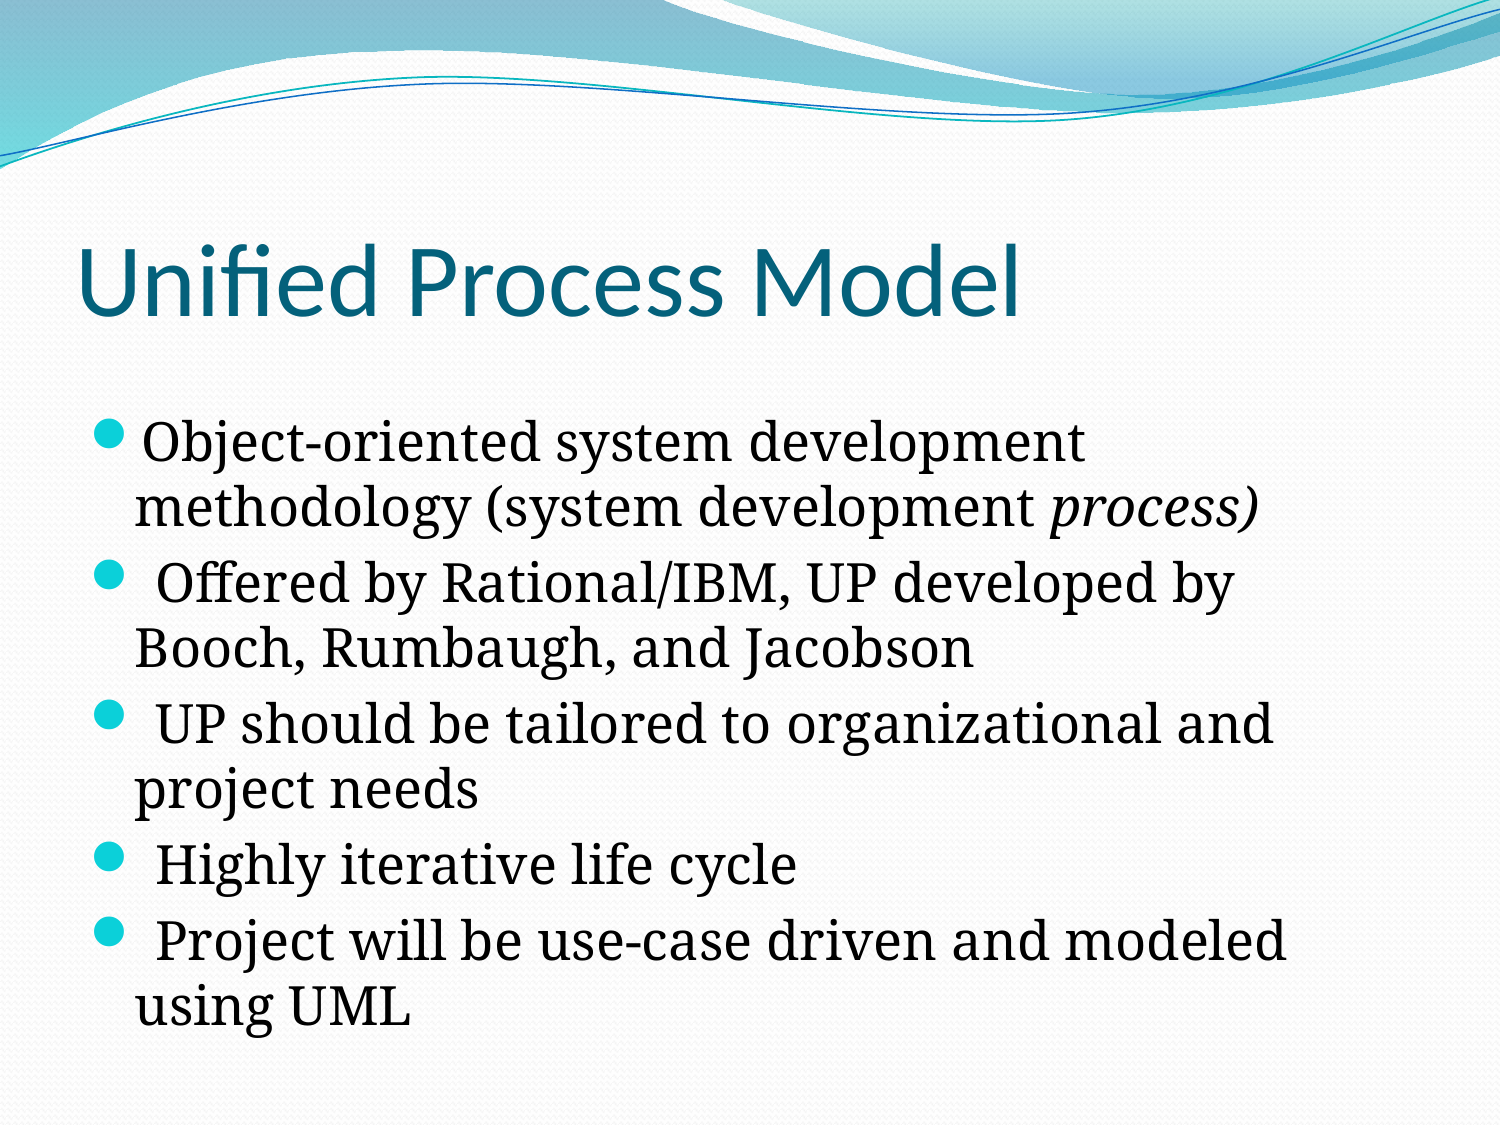

# Unified Process Model
Object-oriented system development methodology (system development process)
 Offered by Rational/IBM, UP developed by Booch, Rumbaugh, and Jacobson
 UP should be tailored to organizational and project needs
 Highly iterative life cycle
 Project will be use-case driven and modeled using UML